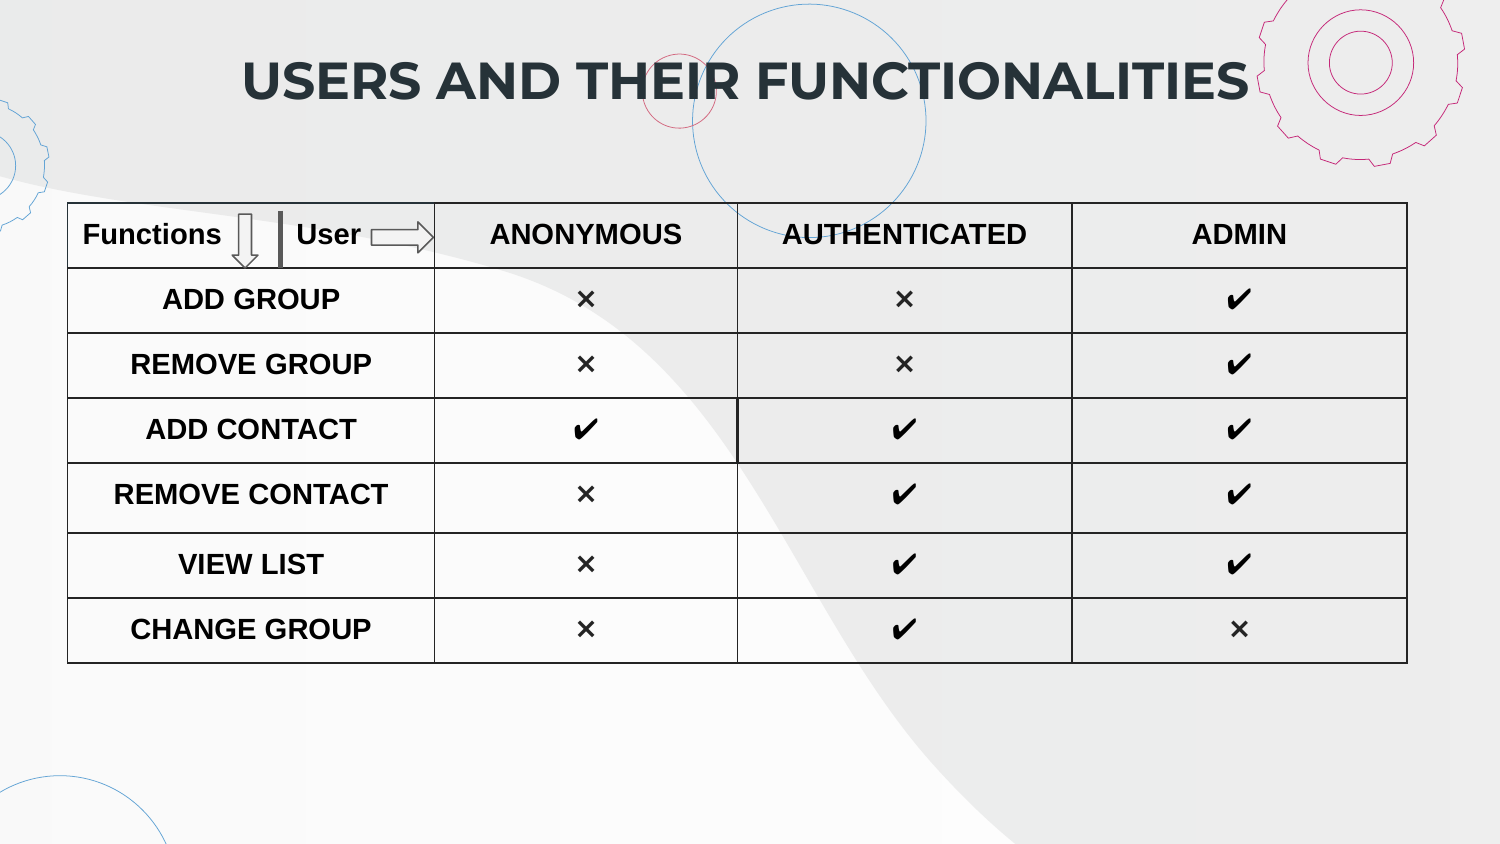

# USERS AND THEIR FUNCTIONALITIES
| Functions User | ANONYMOUS | AUTHENTICATED | ADMIN |
| --- | --- | --- | --- |
| ADD GROUP | ❌ | ❌ | ✔ |
| REMOVE GROUP | ❌ | ❌ | ✔ |
| ADD CONTACT | ✔ | ✔ | ✔ |
| REMOVE CONTACT | ❌ | ✔ | ✔ |
| VIEW LIST | ❌ | ✔ | ✔ |
| CHANGE GROUP | ❌ | ✔ | ❌ |